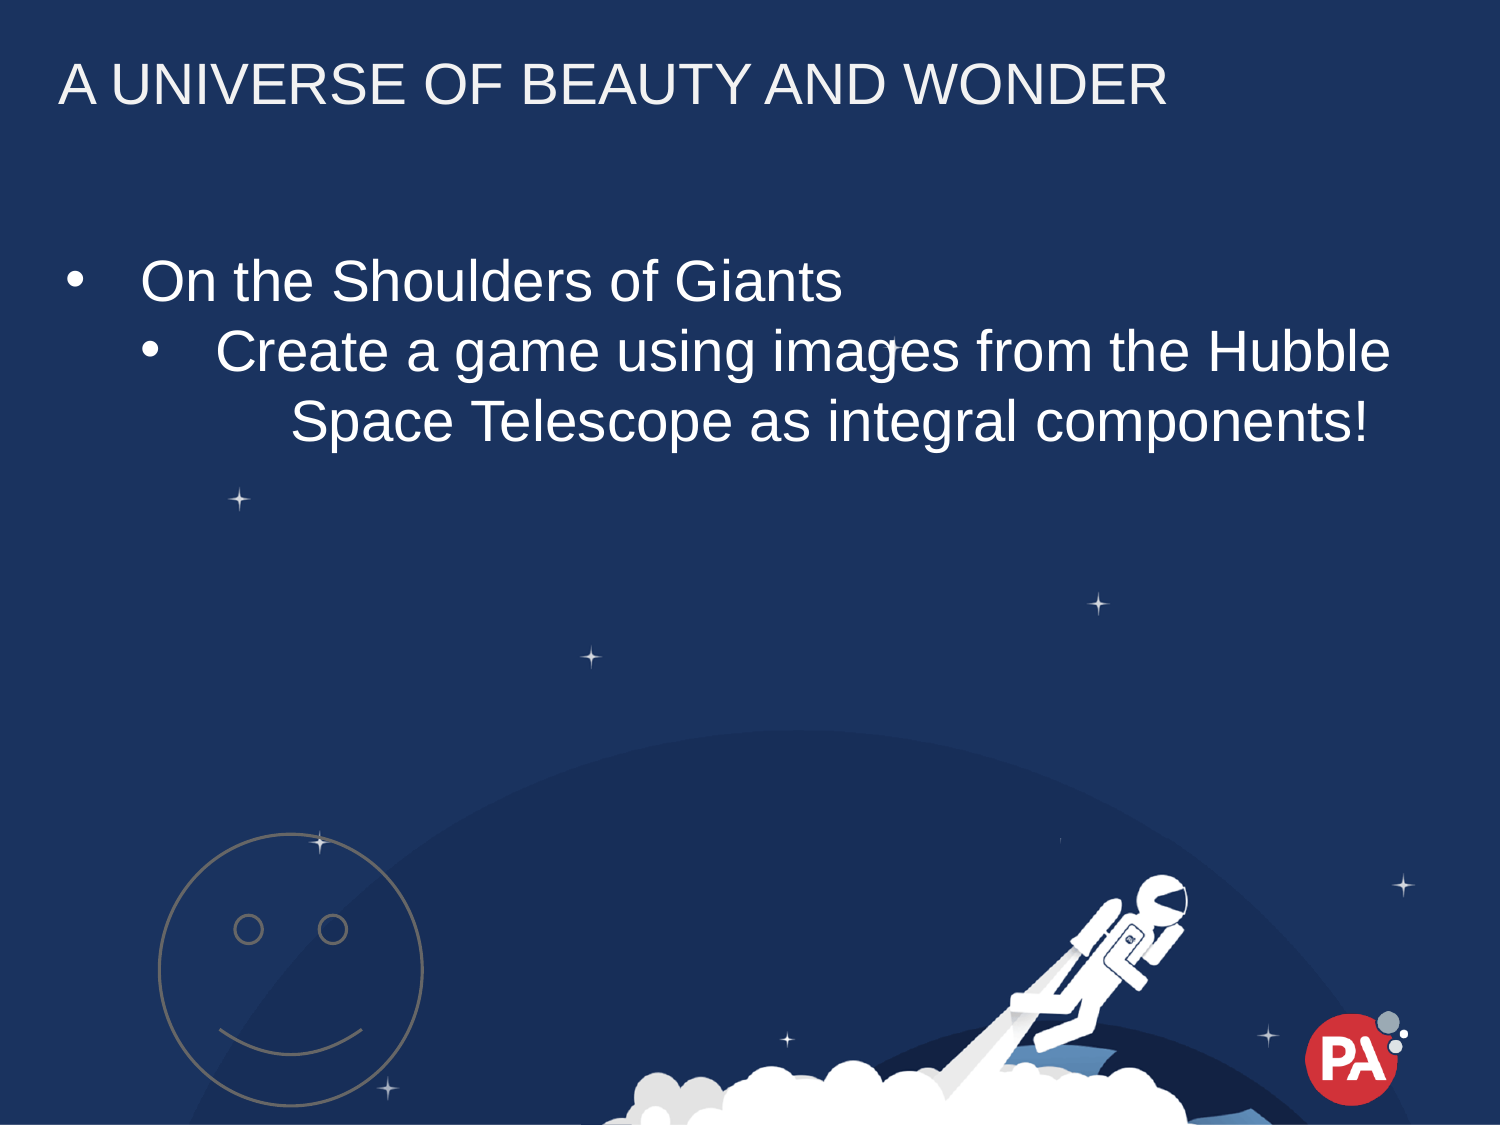

# A UNIVERSE OF BEAUTY AND WONDER
On the Shoulders of Giants
Create a game using images from the Hubble
	Space Telescope as integral components!